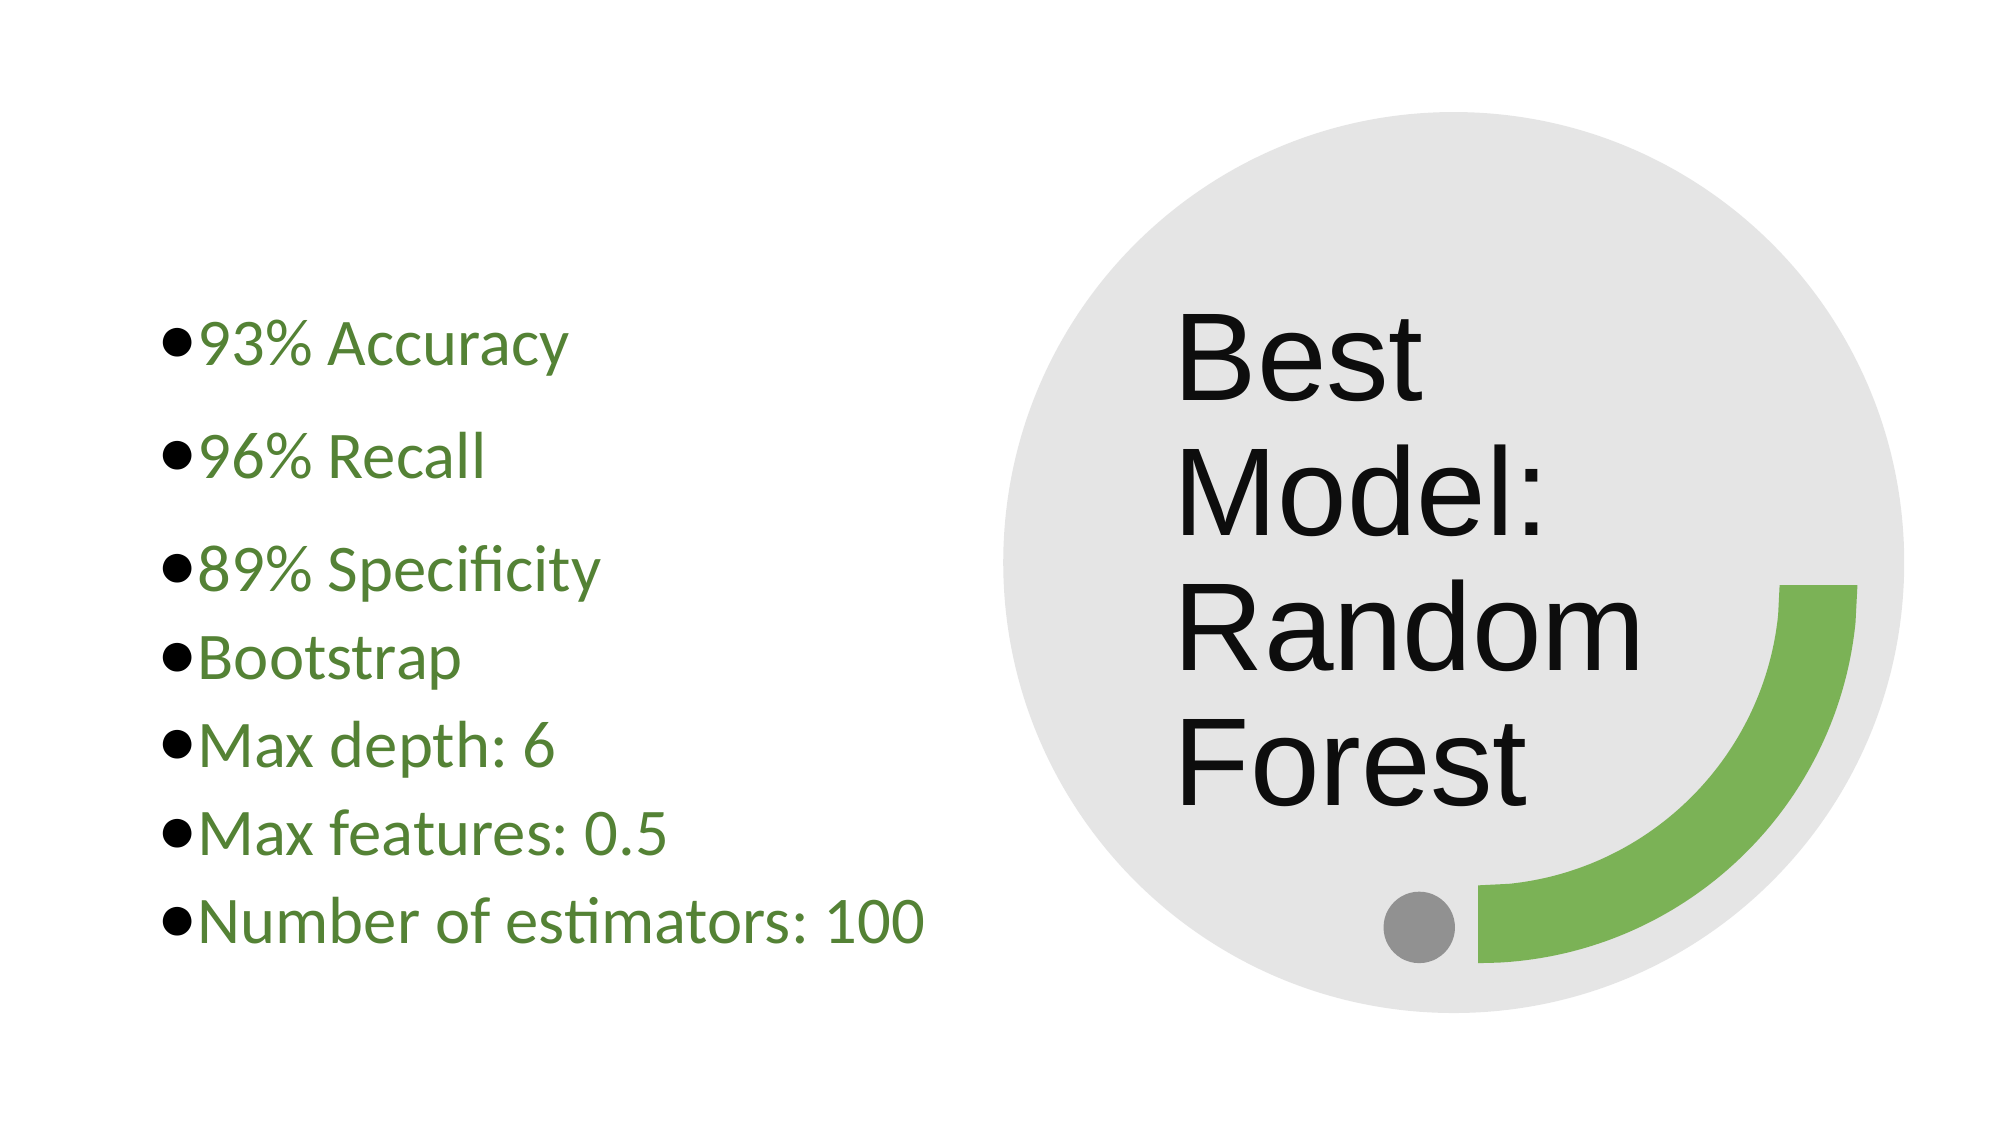

93% Accuracy
96% Recall
89% Specificity
Bootstrap
Max depth: 6
Max features: 0.5
Number of estimators: 100
# Best Model:  Random Forest